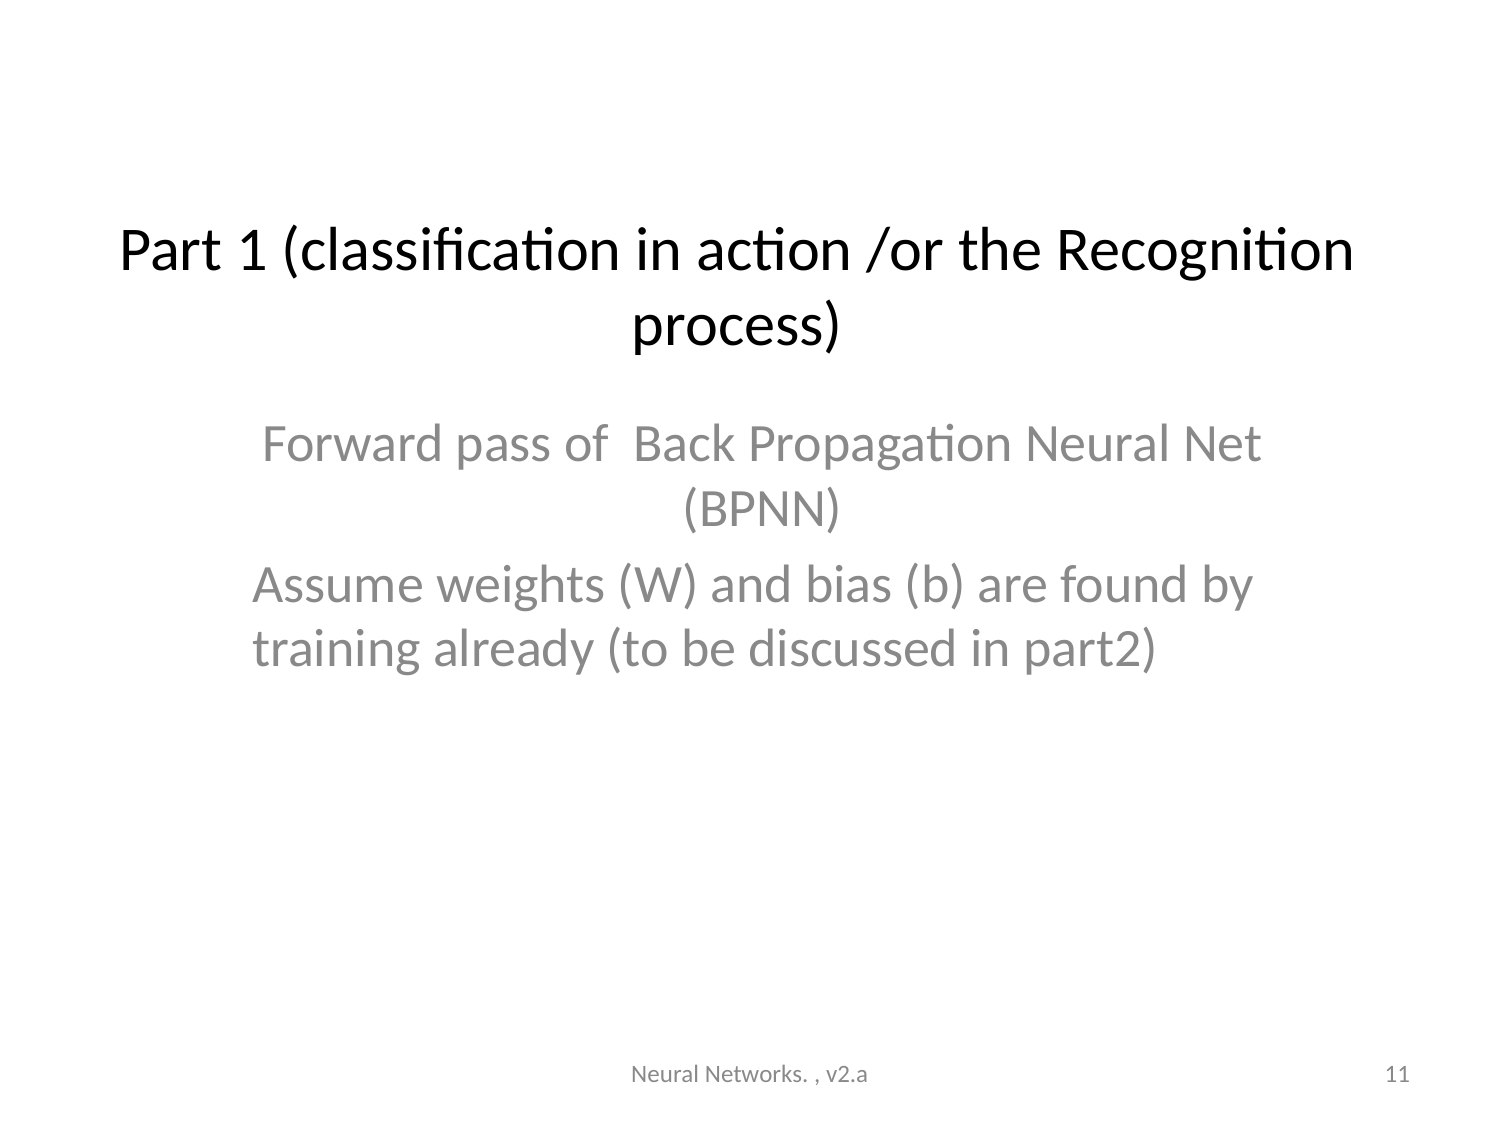

# Part 1 (classification in action /or the Recognition process)
Forward pass of  Back Propagation Neural Net (BPNN)
Assume weights (W) and bias (b) are found by training already (to be discussed in part2)

Neural Networks. , v2.a
11